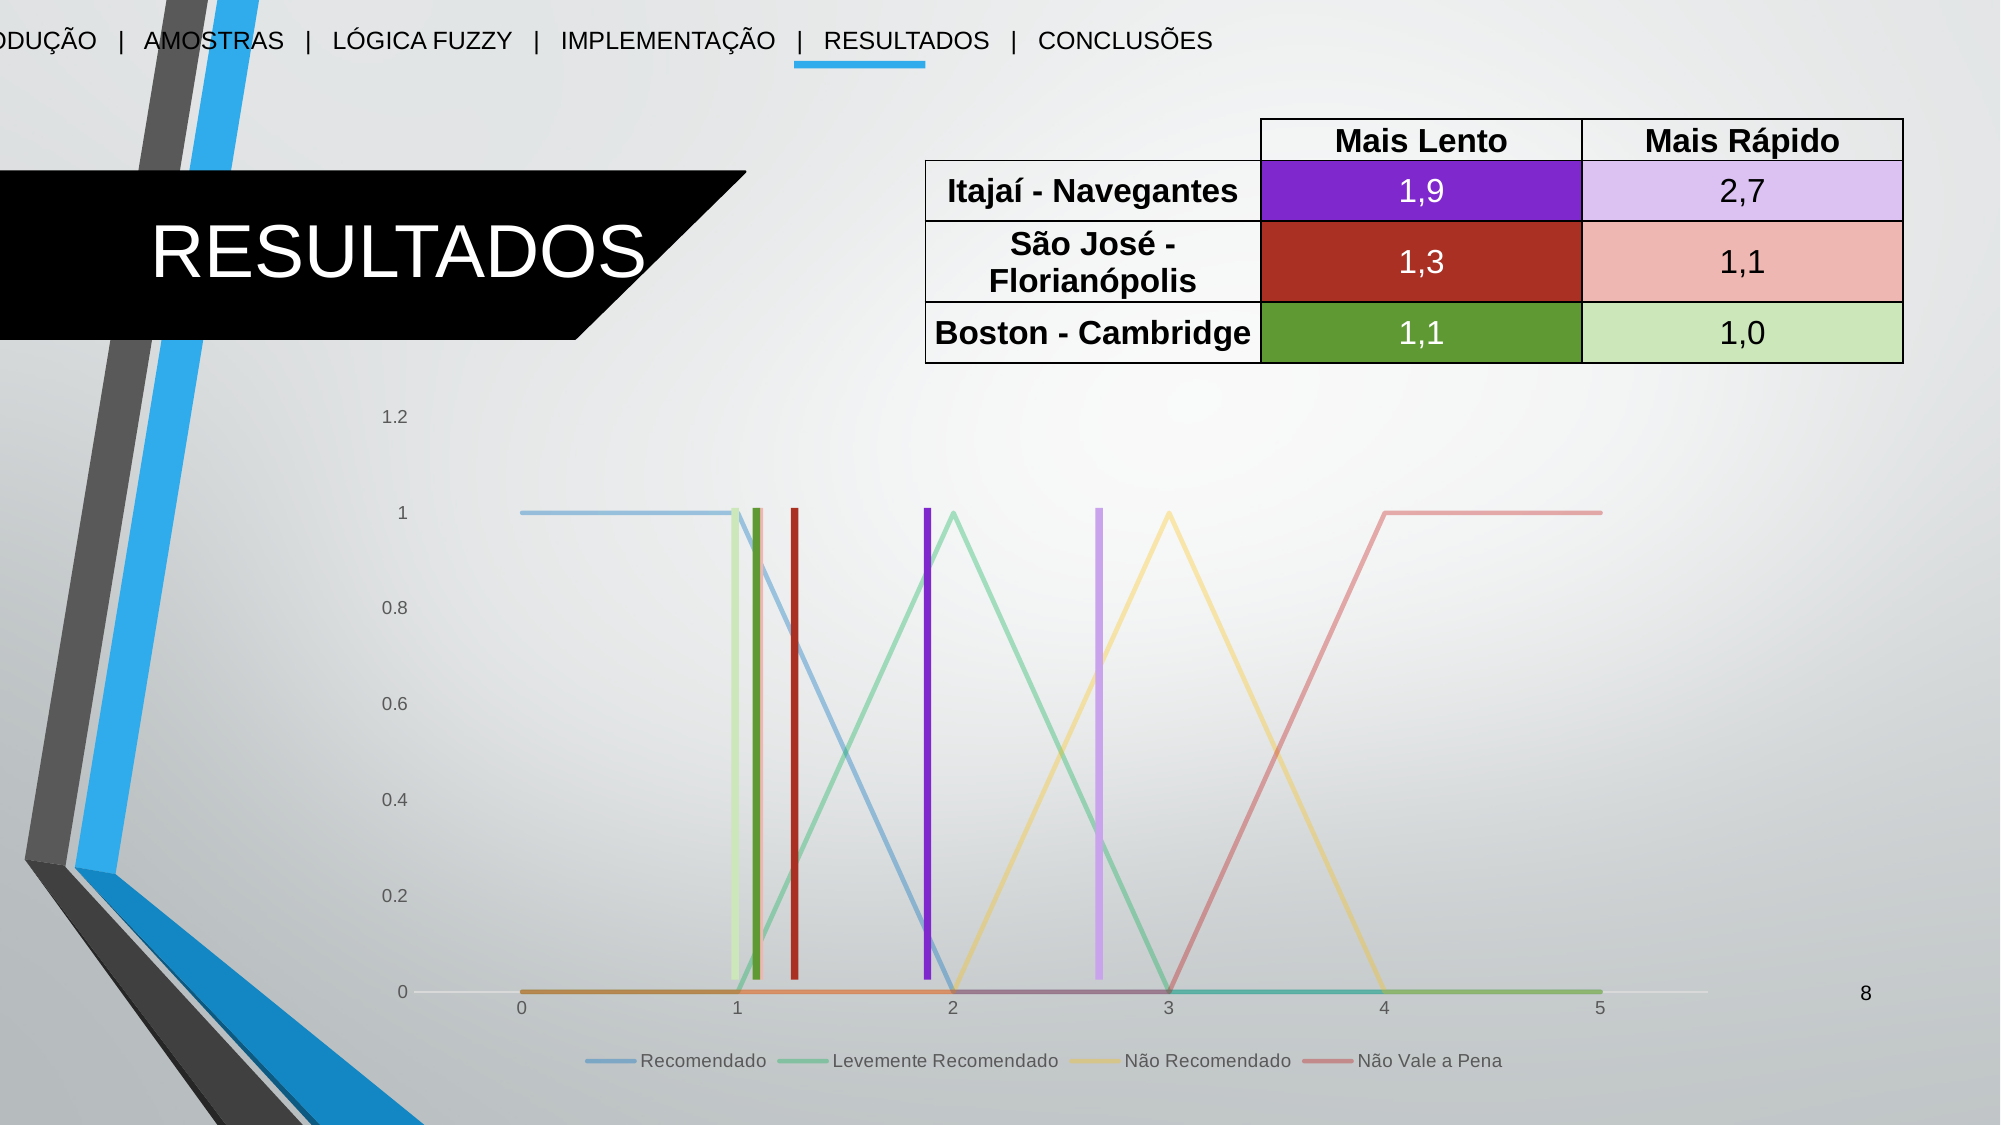

INTRODUÇÃO   |   AMOSTRAS   |   LÓGICA FUZZY   |   IMPLEMENTAÇÃO   |   RESULTADOS   |   CONCLUSÕES

|  | Mais Lento | Mais Rápido |
| --- | --- | --- |
| Itajaí - Navegantes | 1,9 | 2,7 |
| São José - Florianópolis | 1,3 | 1,1 |
| Boston - Cambridge | 1,1 | 1,0 |
REsultados

### Chart

| Category | Recomendado | Levemente Recomendado | Não Recomendado | Não Vale a Pena |
|---|---|---|---|---|
| 0 | 1.0 | 0.0 | 0.0 | 0.0 |
| 1 | 1.0 | 0.0 | 0.0 | 0.0 |
| 2 | 0.0 | 1.0 | 0.0 | 0.0 |
| 3 | 0.0 | 0.0 | 1.0 | 0.0 |
| 4 | 0.0 | 0.0 | 0.0 | 1.0 |
| 5 | 0.0 | 0.0 | 0.0 | 1.0 |

8